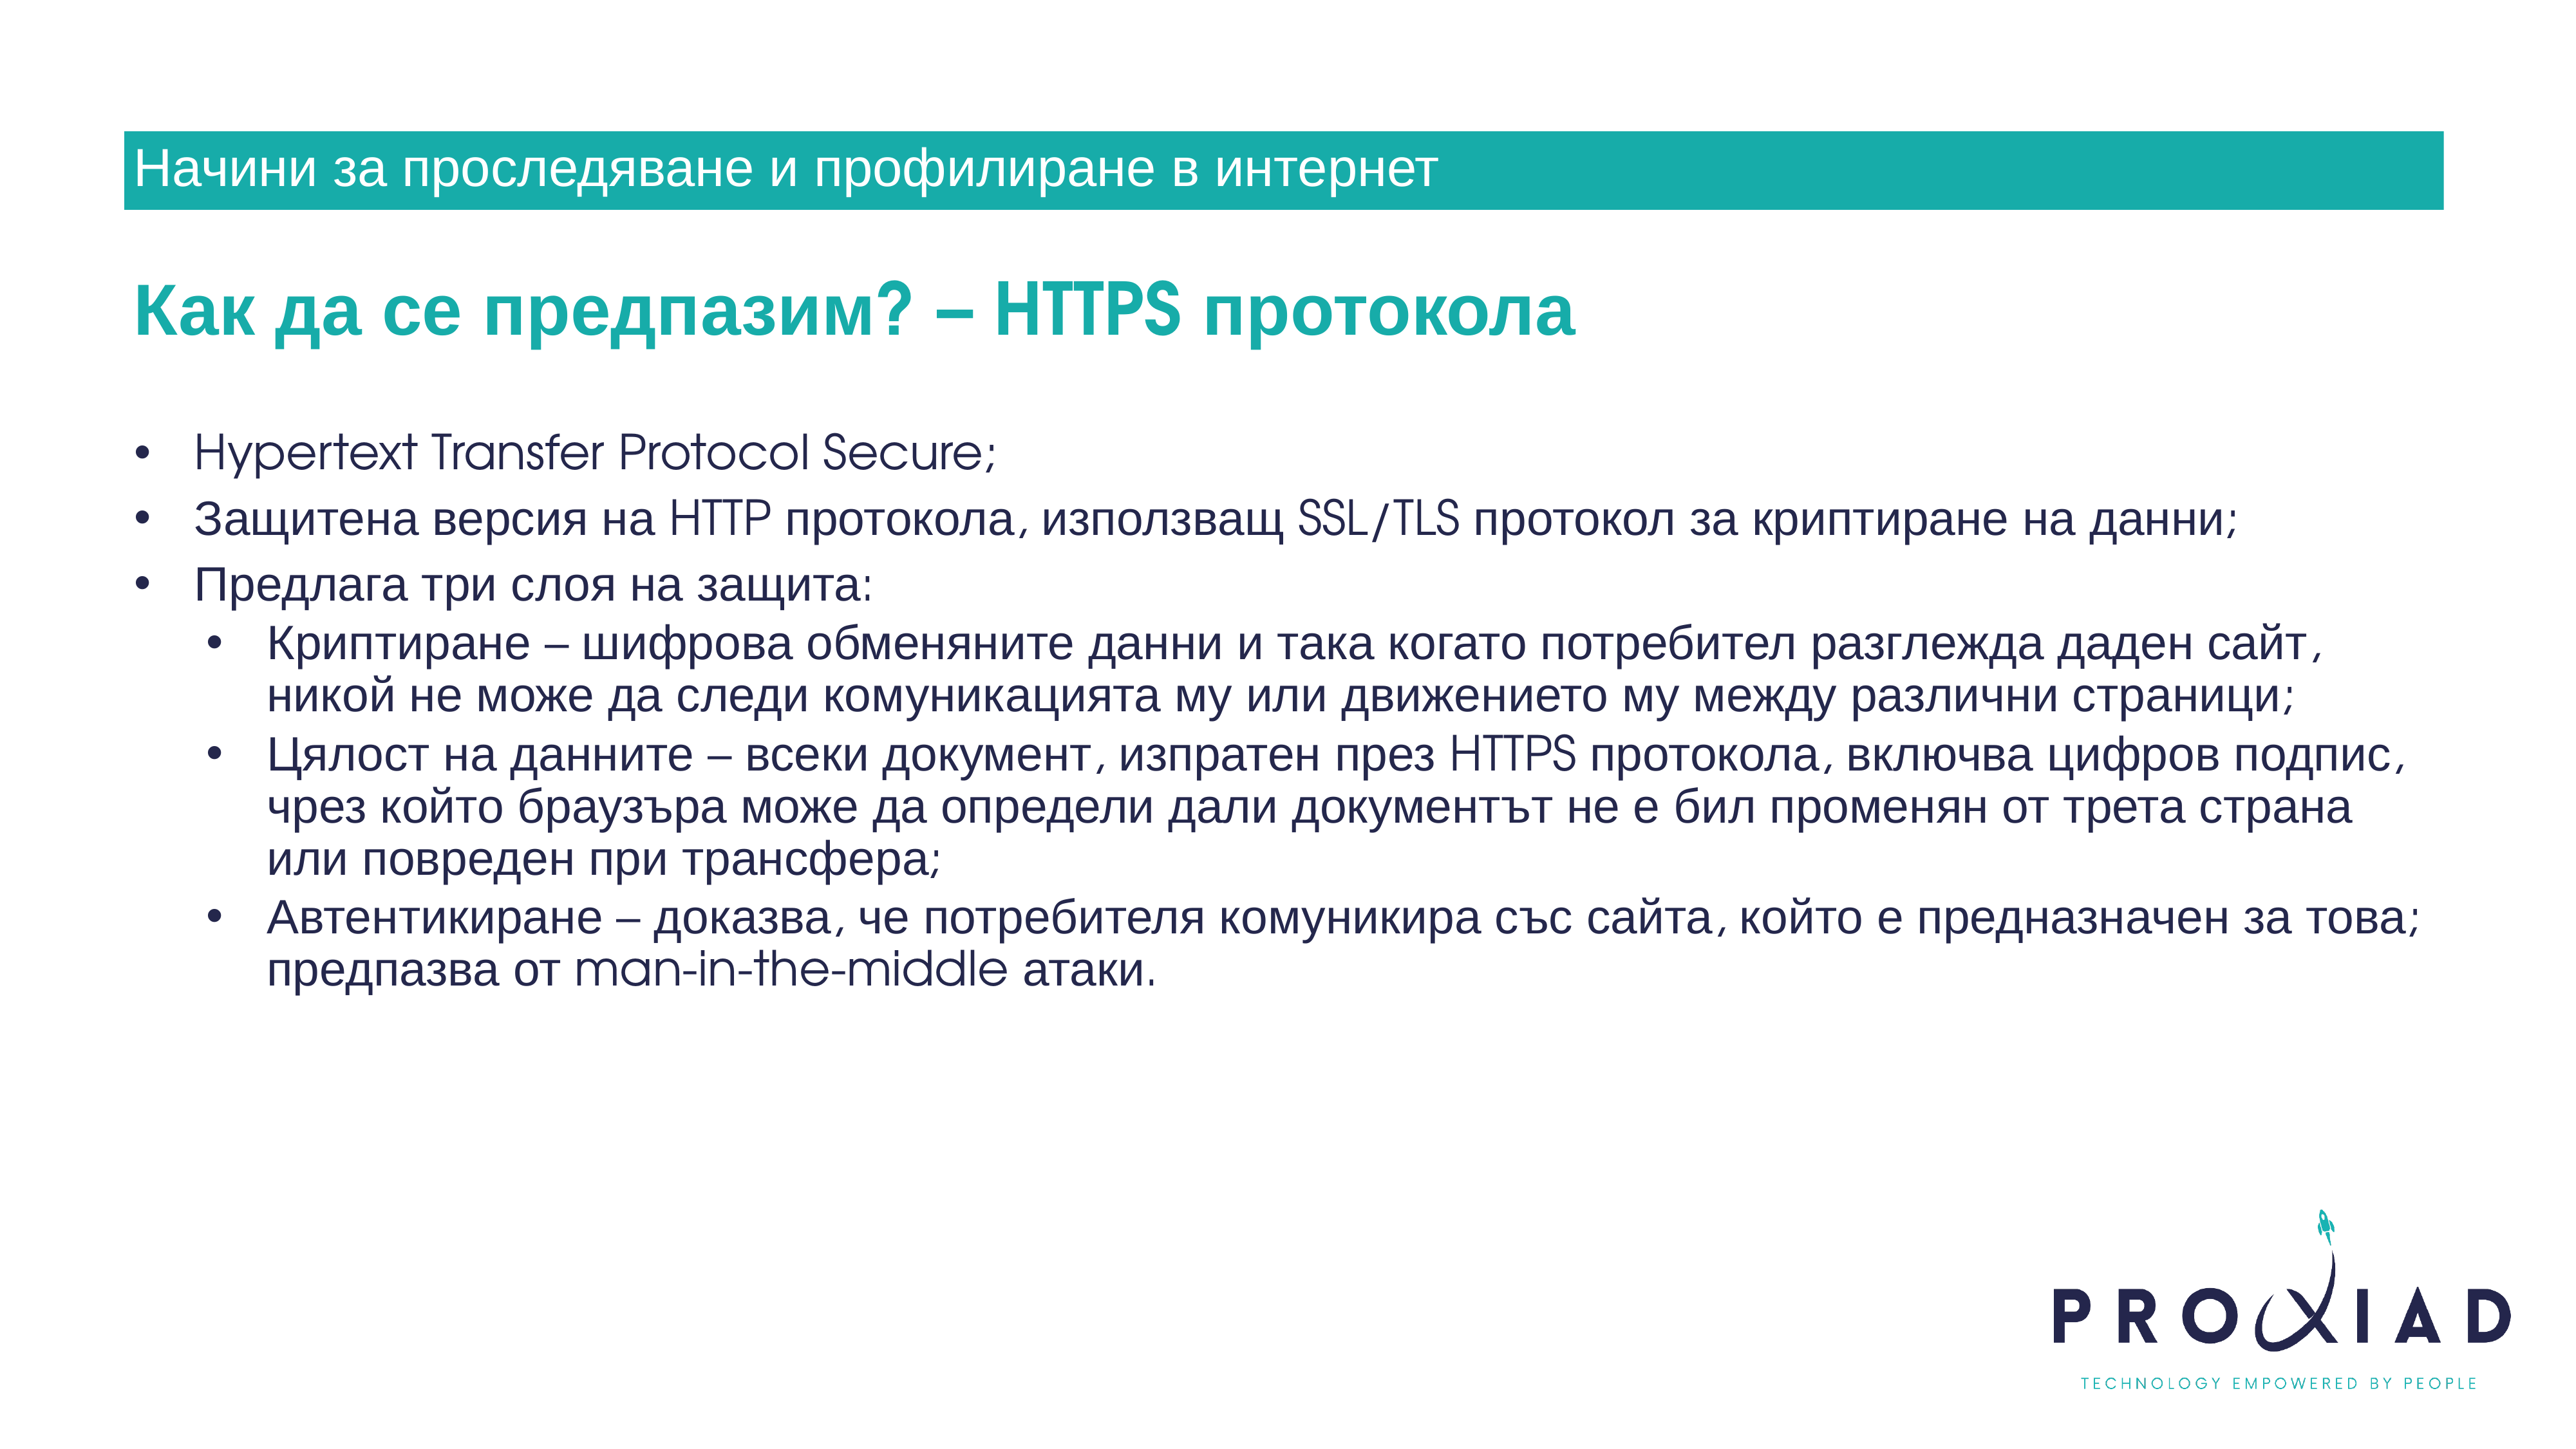

Начини за проследяване и профилиране в интернет
Как да се предпазим? – HTTPS протокола
Hypertext Transfer Protocol Secure;
Защитена версия на HTTP протокола, използващ SSL/TLS протокол за криптиране на данни;
Предлага три слоя на защита:
Криптиране – шифрова обменяните данни и така когато потребител разглежда даден сайт, никой не може да следи комуникацията му или движението му между различни страници;
Цялост на данните – всеки документ, изпратен през HTTPS протокола, включва цифров подпис, чрез който браузъра може да определи дали документът не е бил променян от трета страна или повреден при трансфера;
Автентикиране – доказва, че потребителя комуникира със сайта, който е предназначен за това; предпазва от man-in-the-middle атаки.